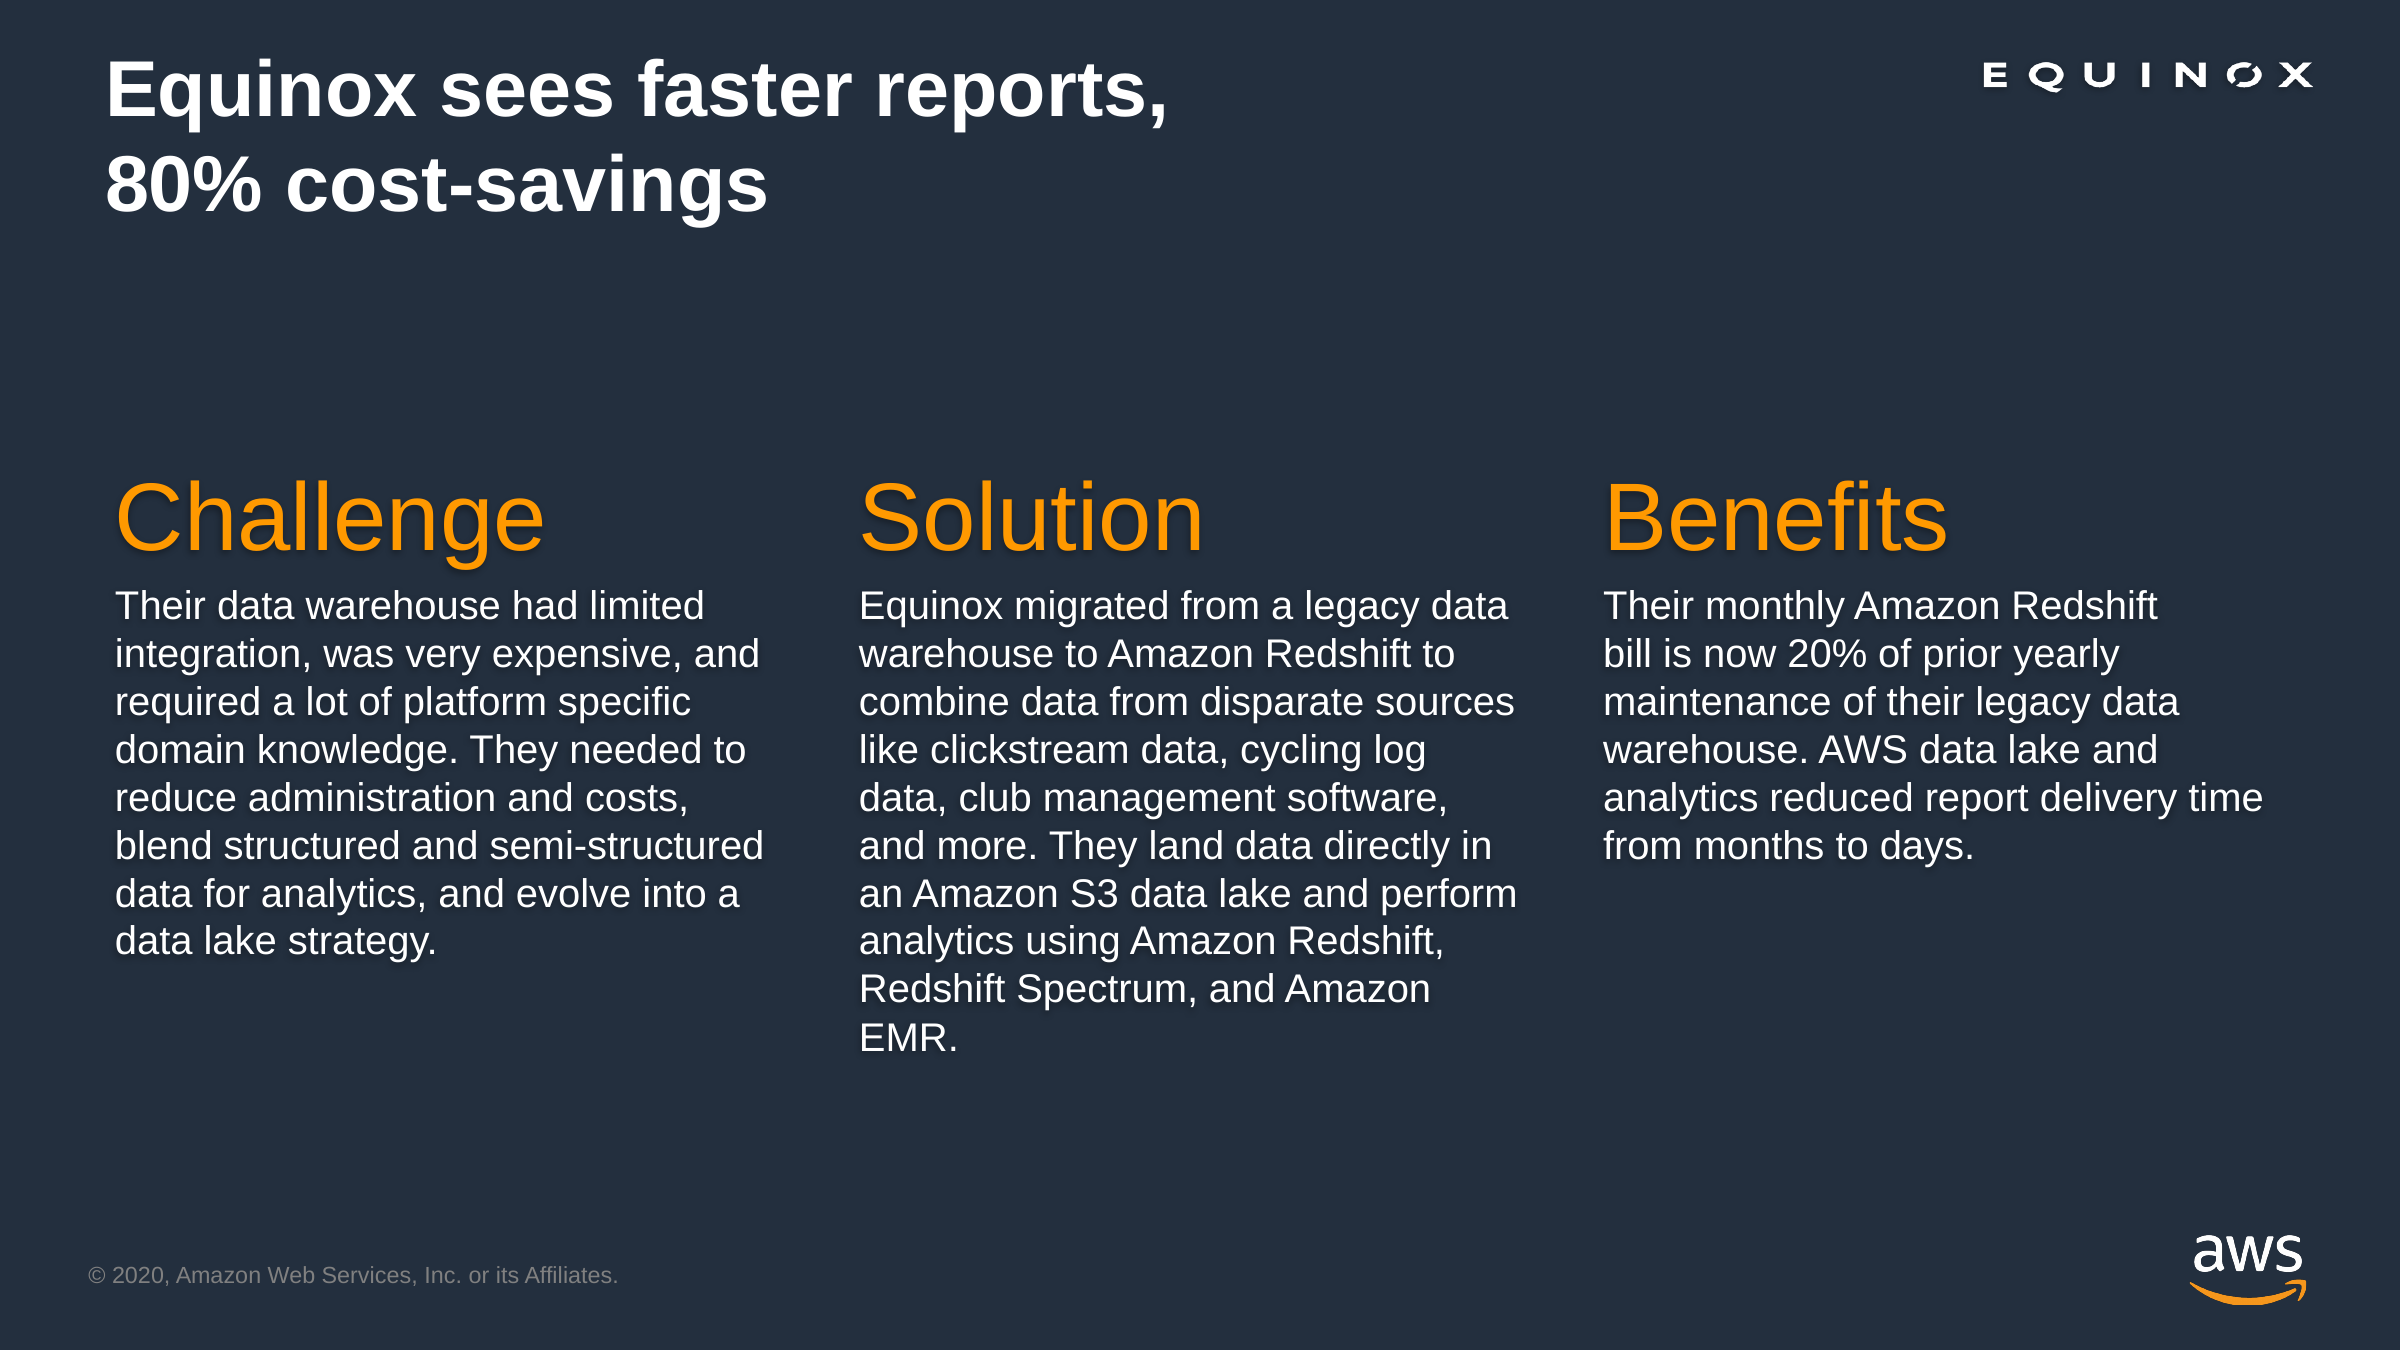

# Equinox sees faster reports, 80% cost-savings
Challenge
Their data warehouse had limited integration, was very expensive, and required a lot of platform specific domain knowledge. They needed to reduce administration and costs, blend structured and semi-structured data for analytics, and evolve into a data lake strategy.

Solution
Equinox migrated from a legacy data warehouse to Amazon Redshift to combine data from disparate sources like clickstream data, cycling log data, club management software, and more. They land data directly in an Amazon S3 data lake and perform analytics using Amazon Redshift, Redshift Spectrum, and Amazon EMR.

Benefits
Their monthly Amazon Redshift
bill is now 20% of prior yearly maintenance of their legacy data warehouse. AWS data lake and analytics reduced report delivery time from months to days.